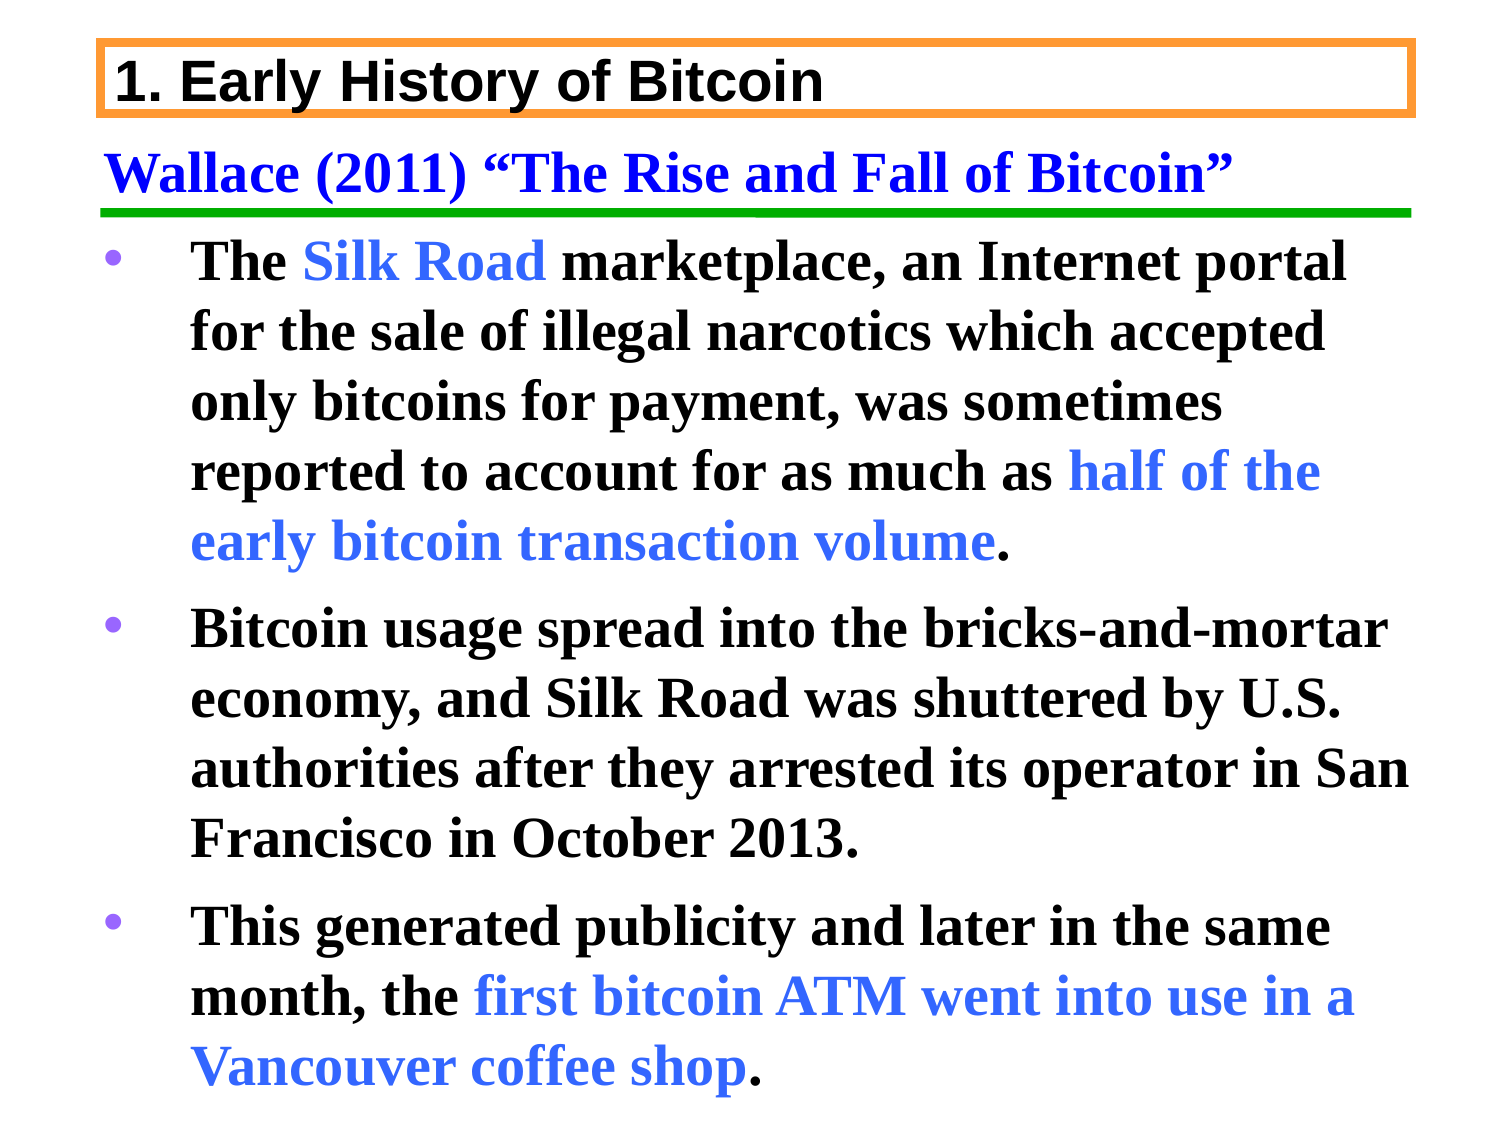

1. Early History of Bitcoin
Wallace (2011) “The Rise and Fall of Bitcoin”
The Silk Road marketplace, an Internet portal for the sale of illegal narcotics which accepted only bitcoins for payment, was sometimes reported to account for as much as half of the early bitcoin transaction volume.
Bitcoin usage spread into the bricks-and-mortar economy, and Silk Road was shuttered by U.S. authorities after they arrested its operator in San Francisco in October 2013.
This generated publicity and later in the same month, the first bitcoin ATM went into use in a Vancouver coffee shop.